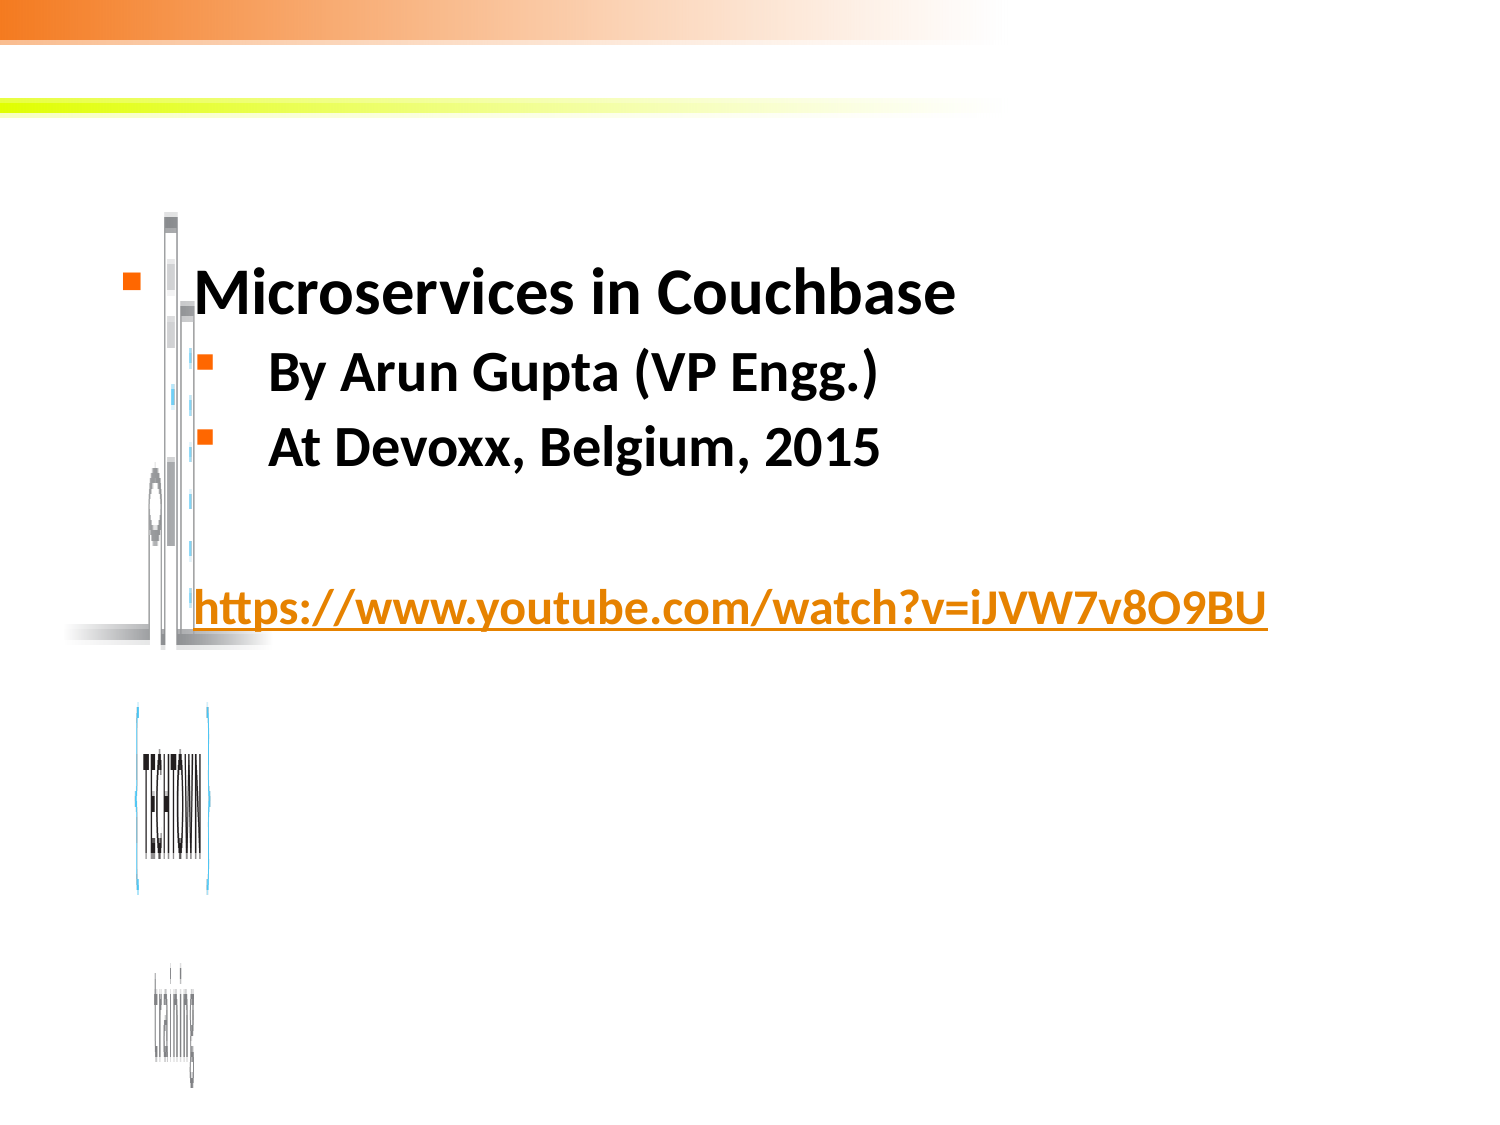

Microservices in Couchbase
By Arun Gupta (VP Engg.)
At Devoxx, Belgium, 2015

https://www.youtube.com/watch?v=iJVW7v8O9BU